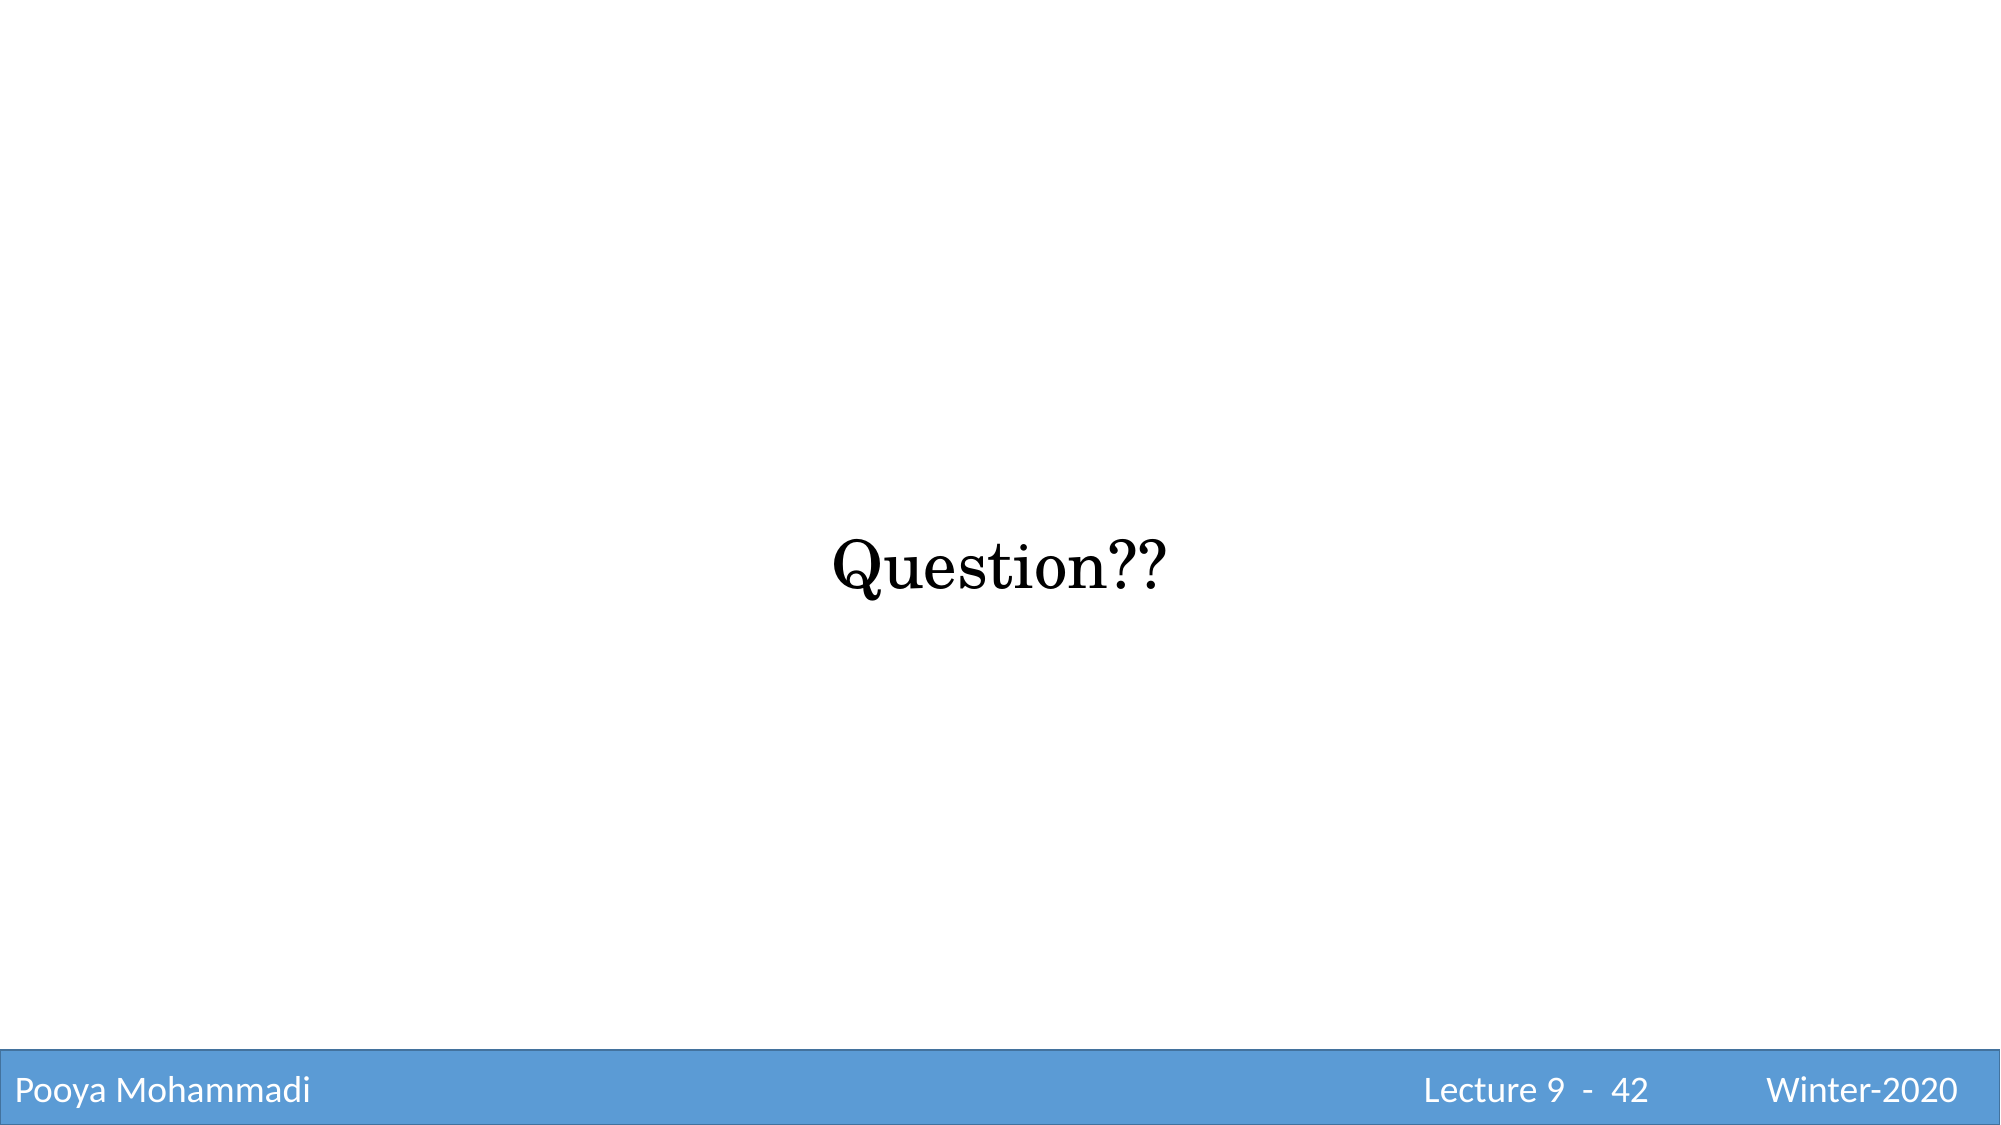

Question??
Pooya Mohammadi					     			       Lecture 9  -  42	            Winter-2020